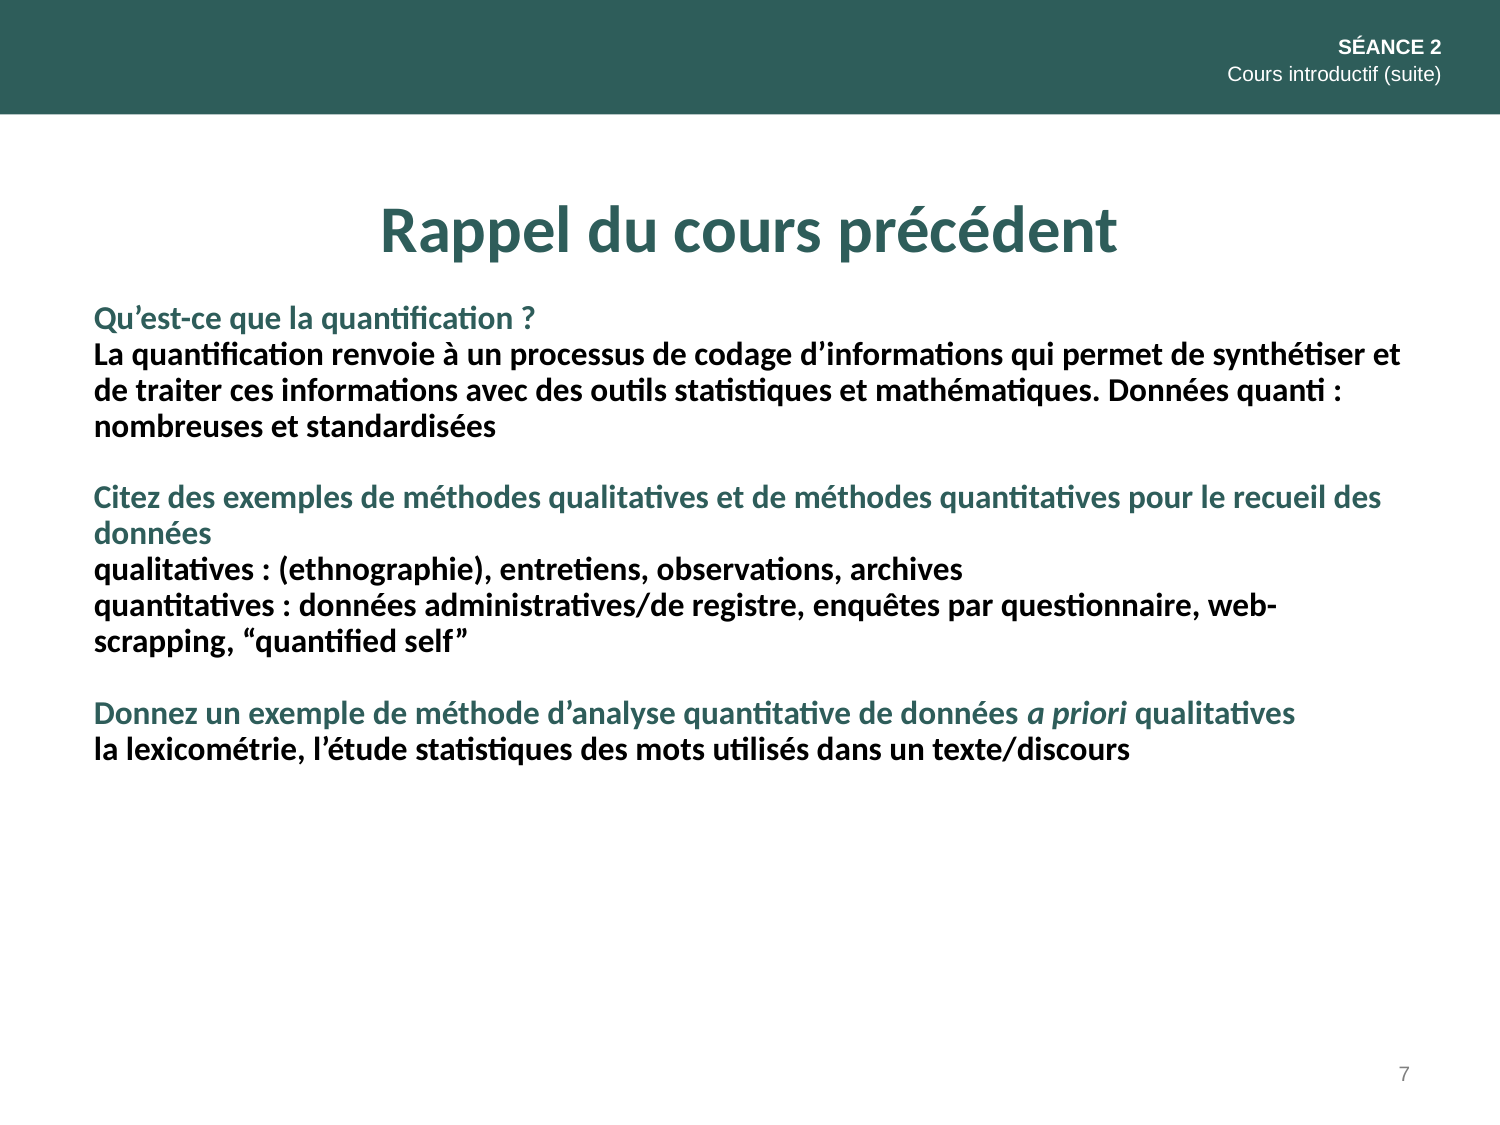

SÉANCE 2
Cours introductif (suite)
Rappel du cours précédent
Qu’est-ce que la quantification ?
La quantification renvoie à un processus de codage d’informations qui permet de synthétiser et de traiter ces informations avec des outils statistiques et mathématiques. Données quanti : nombreuses et standardisées

Citez des exemples de méthodes qualitatives et de méthodes quantitatives pour le recueil des données
qualitatives : (ethnographie), entretiens, observations, archives
quantitatives : données administratives/de registre, enquêtes par questionnaire, web-scrapping, “quantified self”

Donnez un exemple de méthode d’analyse quantitative de données a priori qualitatives
la lexicométrie, l’étude statistiques des mots utilisés dans un texte/discours

7